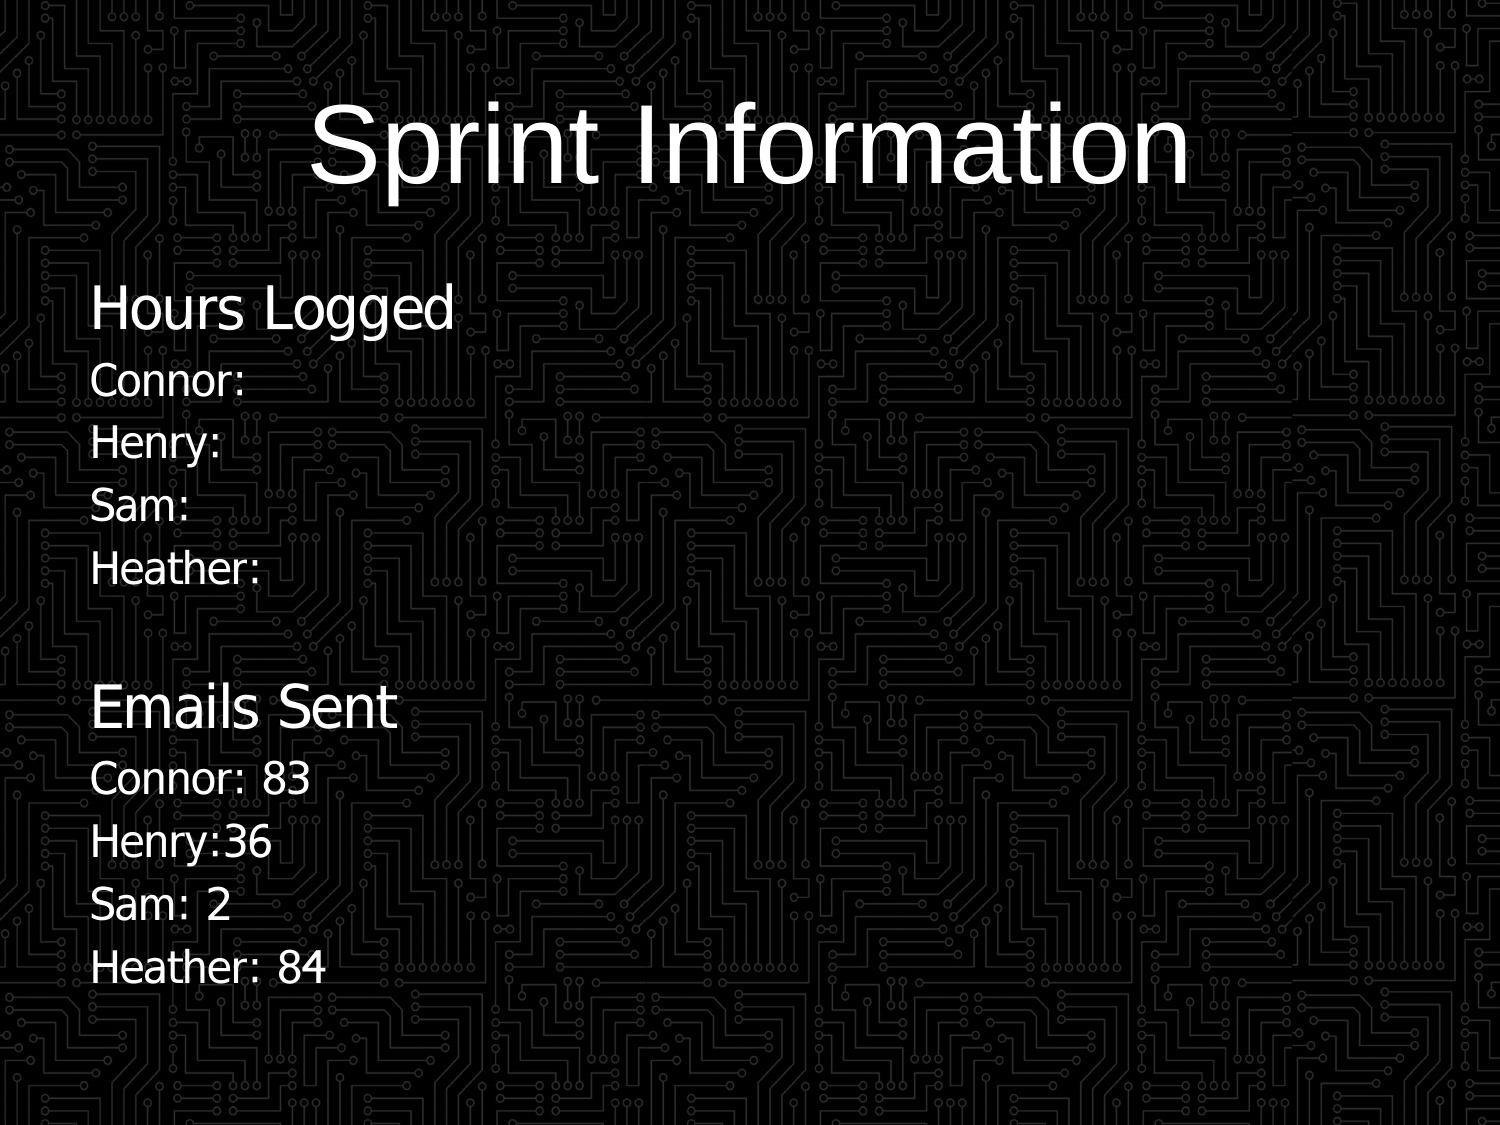

# Sprint Information
Hours Logged
Connor:
Henry:
Sam:
Heather:

Emails Sent
Connor: 83
Henry:36
Sam: 2
Heather: 84